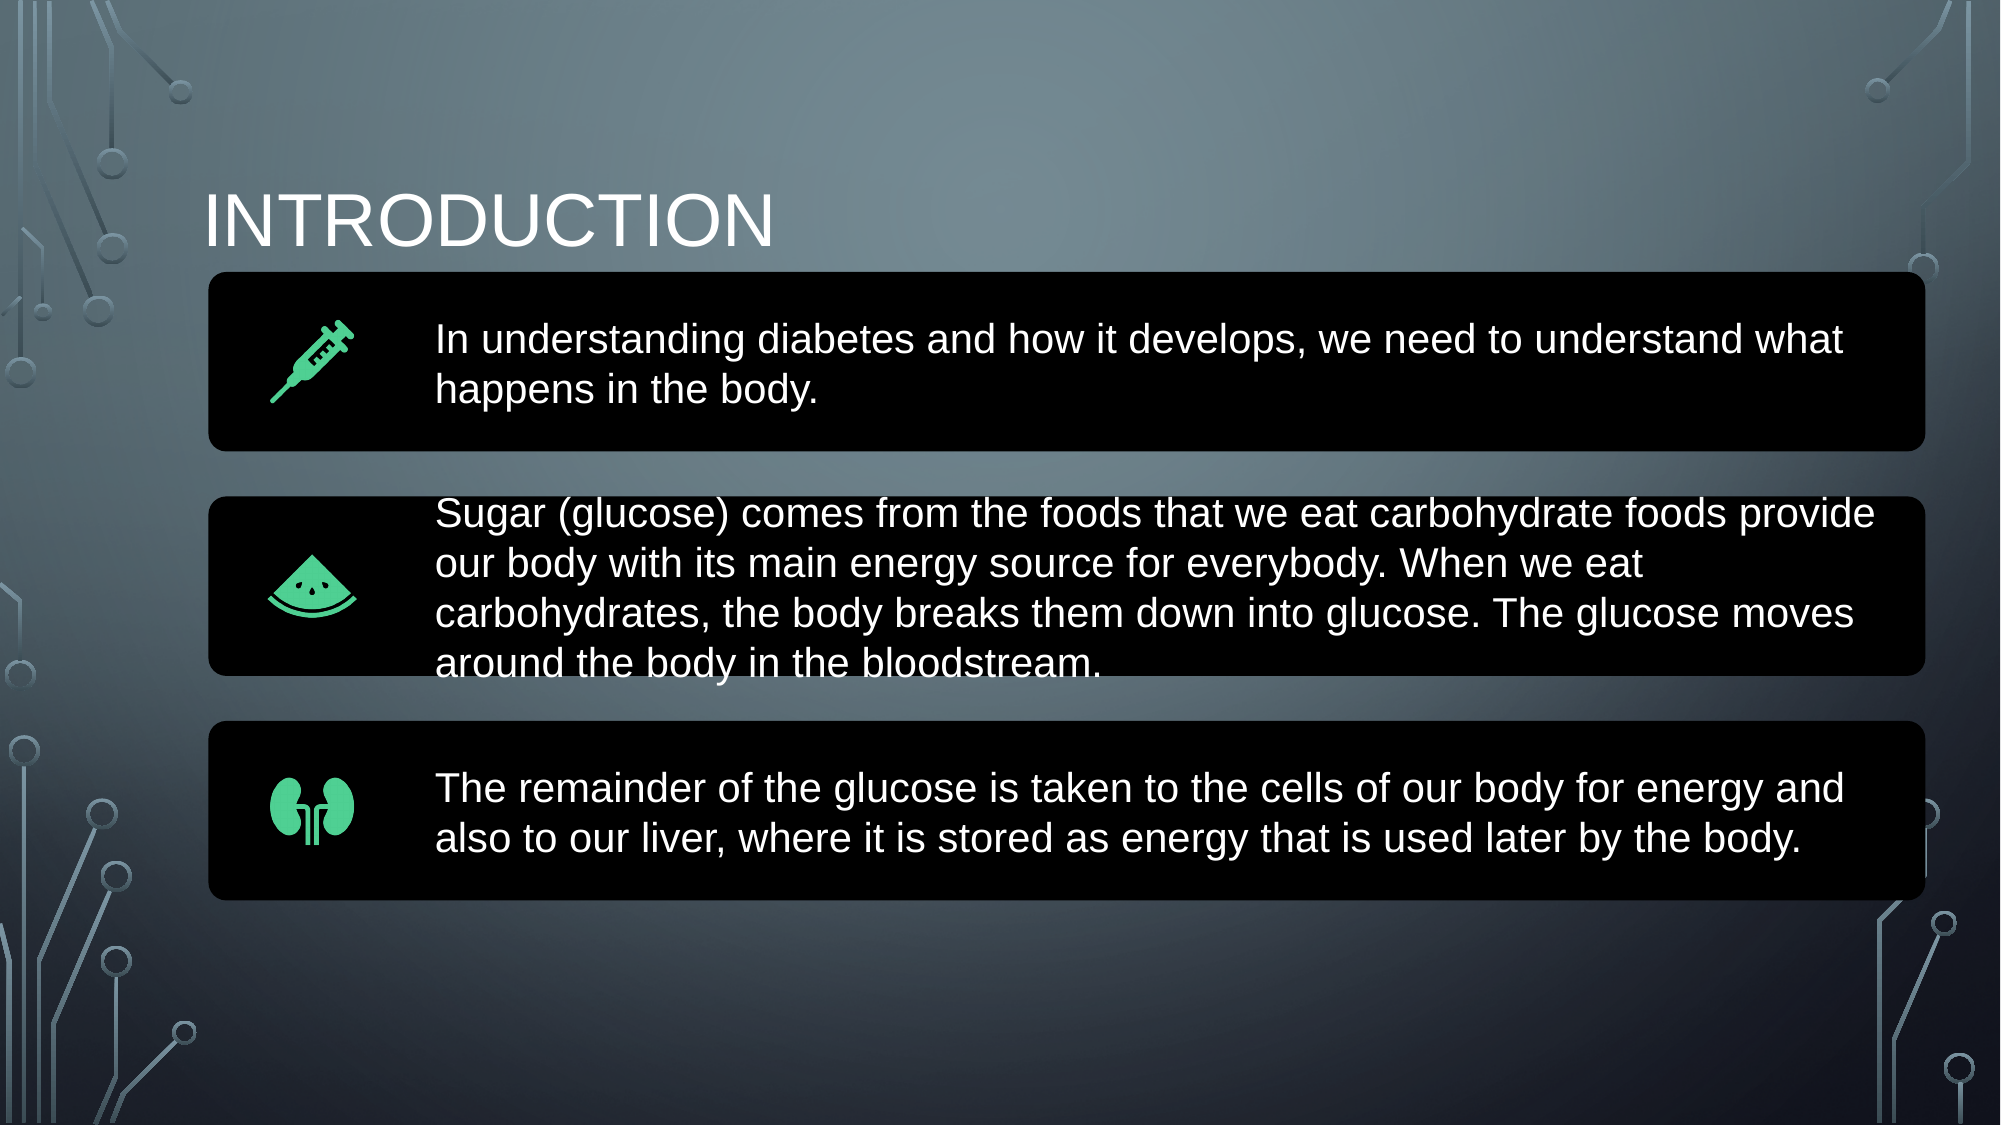

# INTRODUCTION
In understanding diabetes and how it develops, we need to understand what happens in the body.
Sugar (glucose) comes from the foods that we eat carbohydrate foods provide our body with its main energy source for everybody. When we eat carbohydrates, the body breaks them down into glucose. The glucose moves around the body in the bloodstream.
The remainder of the glucose is taken to the cells of our body for energy and also to our liver, where it is stored as energy that is used later by the body.